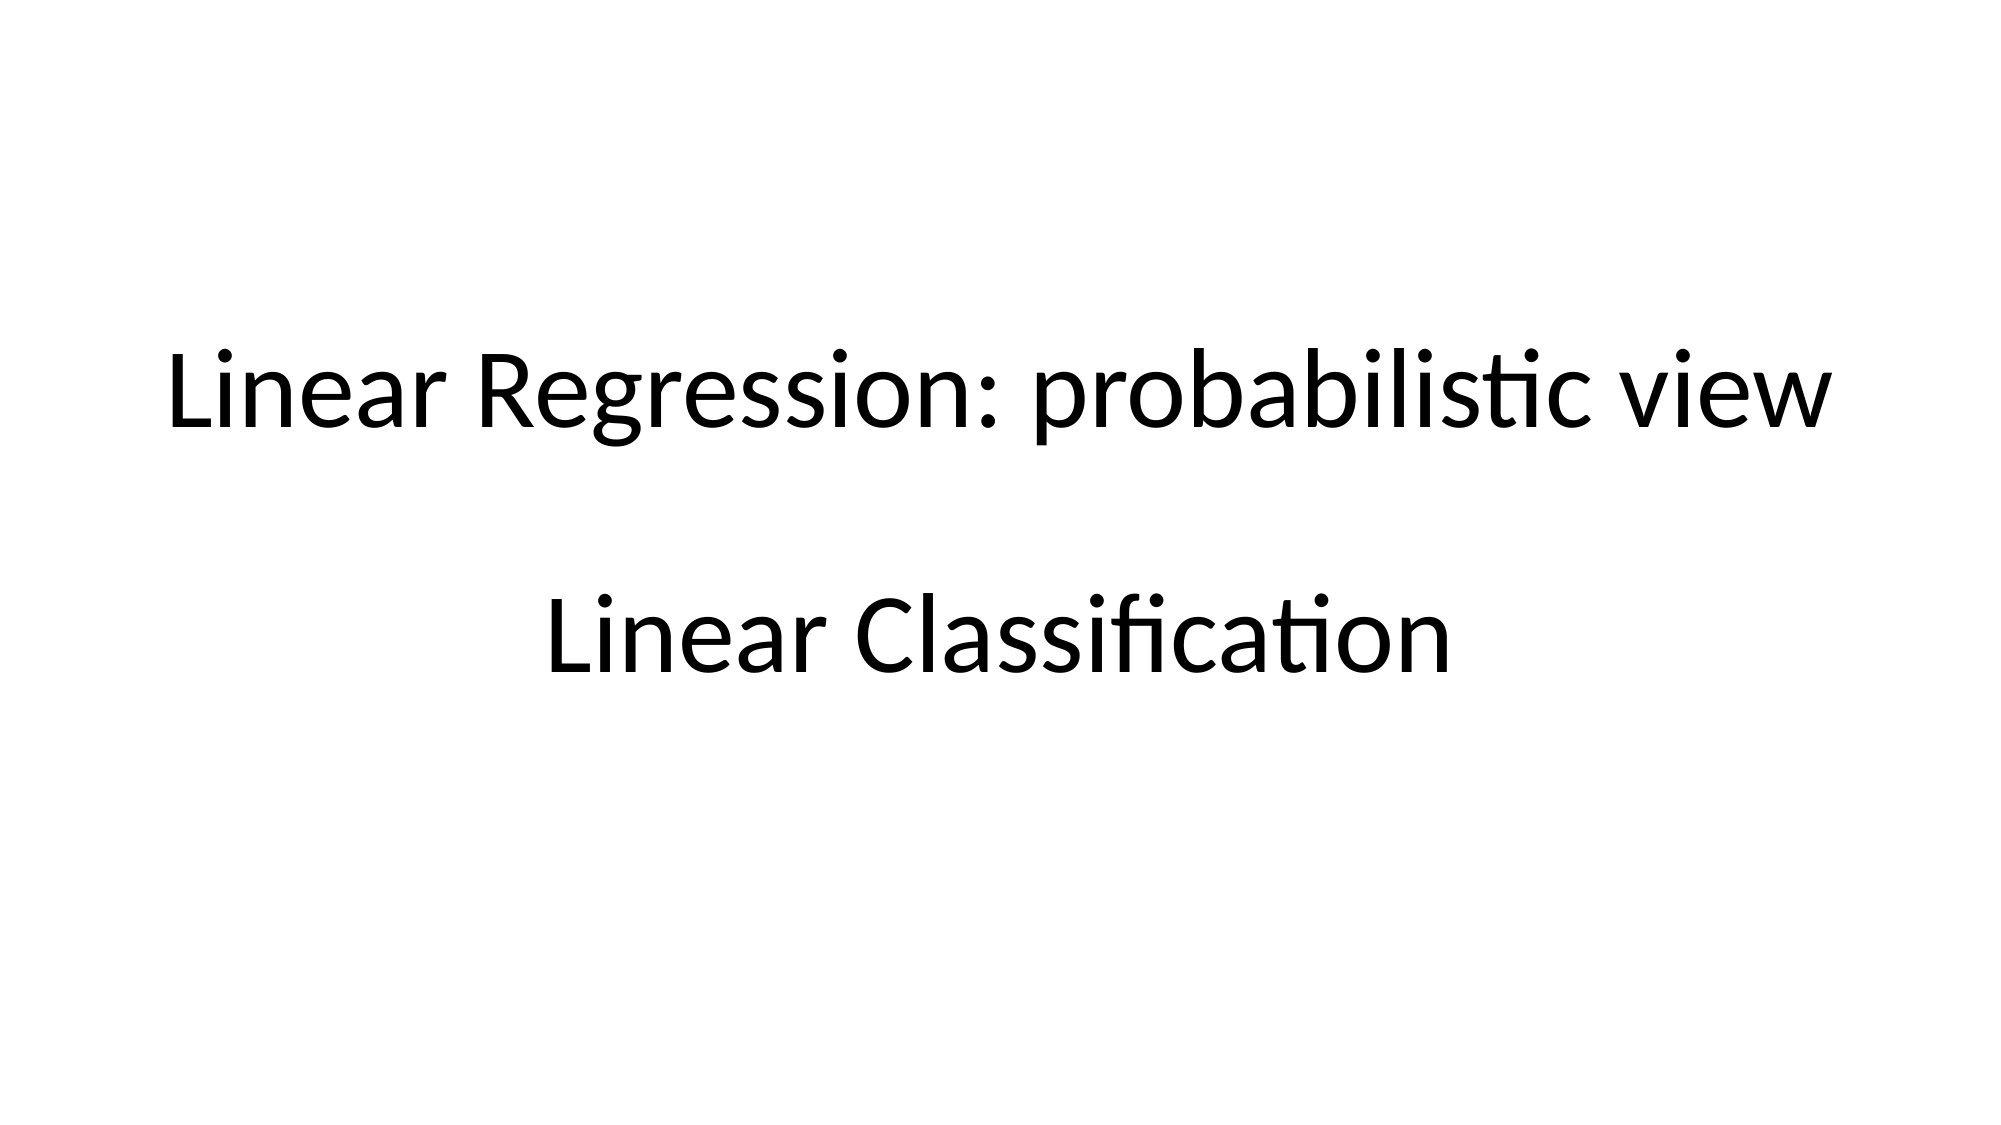

# Linear Regression: probabilistic view Linear Classification